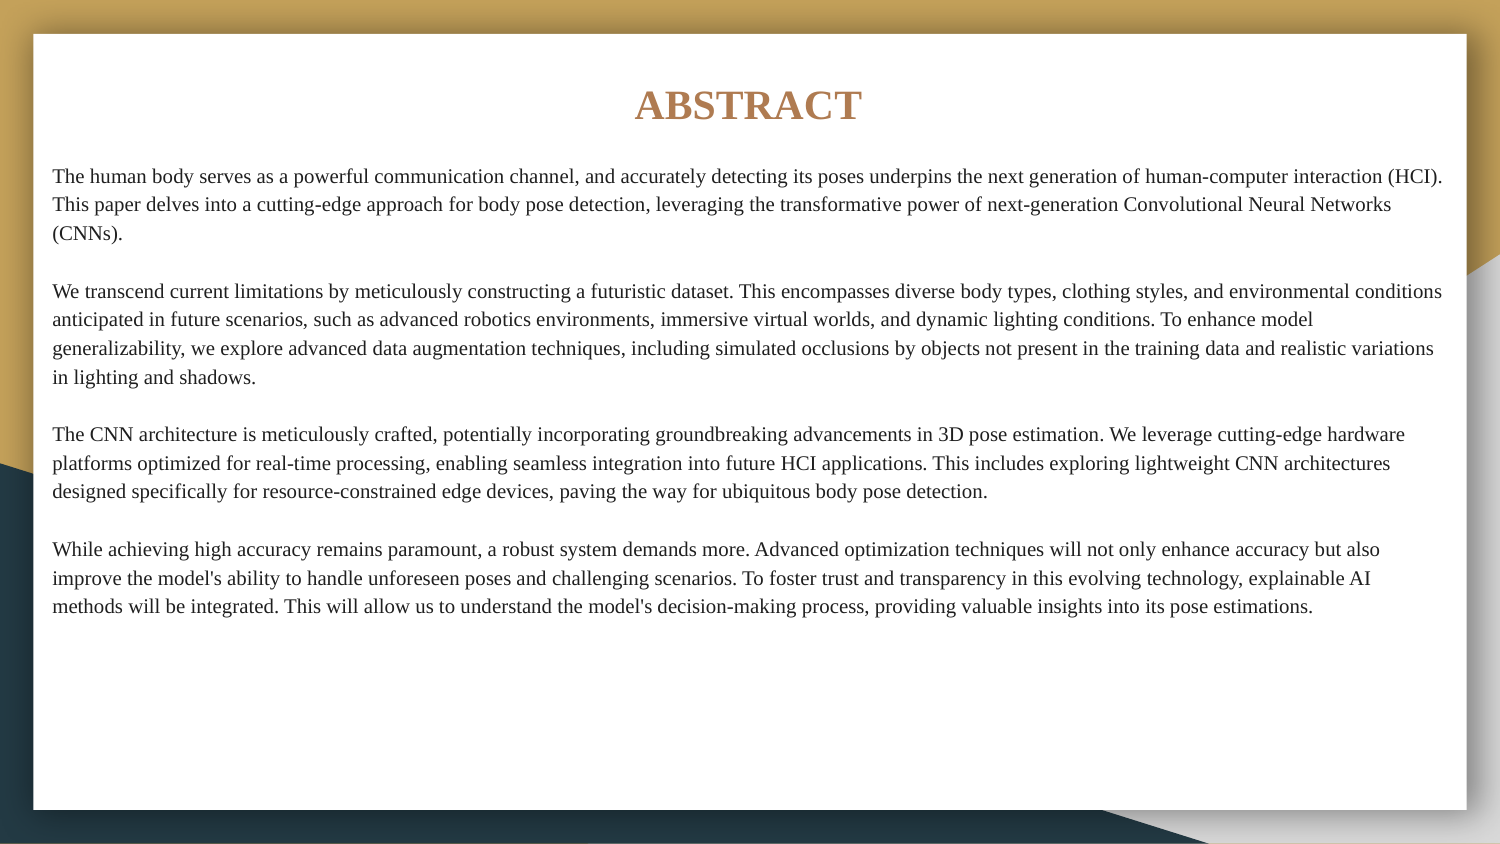

# ABSTRACT
The human body serves as a powerful communication channel, and accurately detecting its poses underpins the next generation of human-computer interaction (HCI). This paper delves into a cutting-edge approach for body pose detection, leveraging the transformative power of next-generation Convolutional Neural Networks (CNNs).

We transcend current limitations by meticulously constructing a futuristic dataset. This encompasses diverse body types, clothing styles, and environmental conditions anticipated in future scenarios, such as advanced robotics environments, immersive virtual worlds, and dynamic lighting conditions. To enhance model generalizability, we explore advanced data augmentation techniques, including simulated occlusions by objects not present in the training data and realistic variations in lighting and shadows.

The CNN architecture is meticulously crafted, potentially incorporating groundbreaking advancements in 3D pose estimation. We leverage cutting-edge hardware platforms optimized for real-time processing, enabling seamless integration into future HCI applications. This includes exploring lightweight CNN architectures designed specifically for resource-constrained edge devices, paving the way for ubiquitous body pose detection.

While achieving high accuracy remains paramount, a robust system demands more. Advanced optimization techniques will not only enhance accuracy but also improve the model's ability to handle unforeseen poses and challenging scenarios. To foster trust and transparency in this evolving technology, explainable AI methods will be integrated. This will allow us to understand the model's decision-making process, providing valuable insights into its pose estimations.